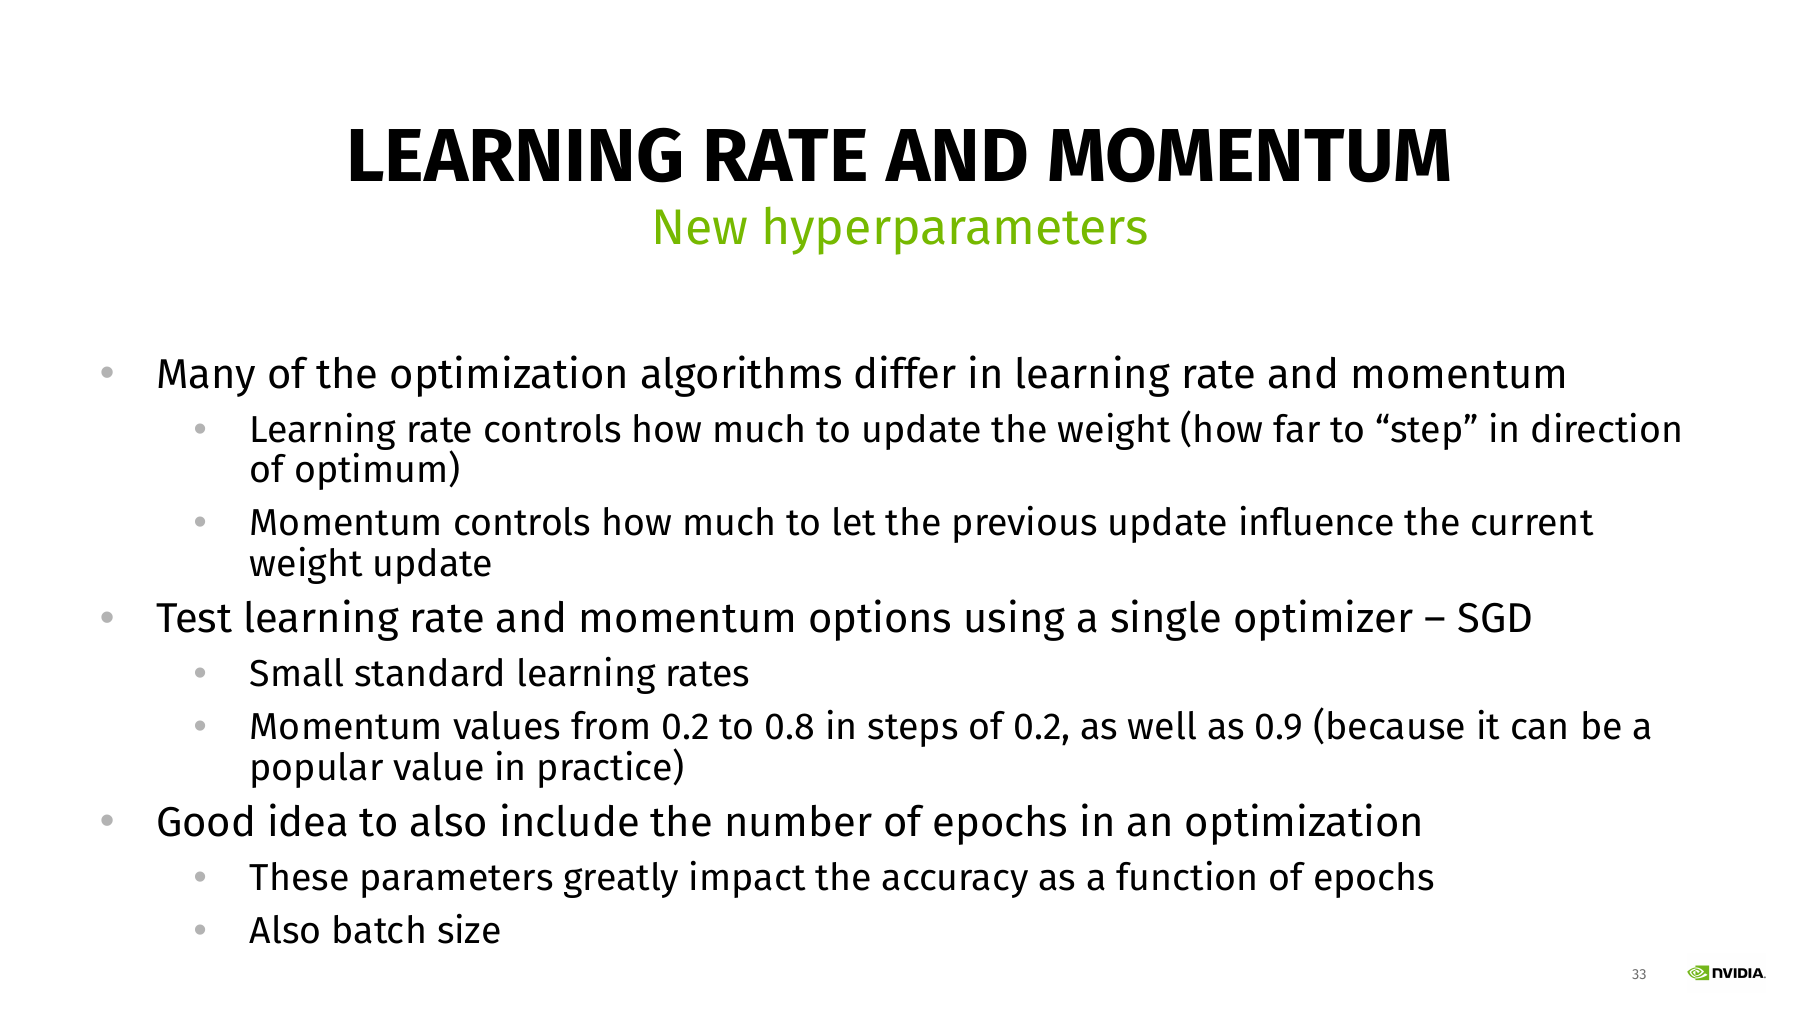

# Learning Rate and Momentum
New hyperparameters
Many of the optimization algorithms differ in learning rate and momentum
Learning rate controls how much to update the weight (how far to “step” in direction of optimum)
Momentum controls how much to let the previous update influence the current weight update
Test learning rate and momentum options using a single optimizer – SGD
Small standard learning rates
Momentum values from 0.2 to 0.8 in steps of 0.2, as well as 0.9 (because it can be a popular value in practice)
Good idea to also include the number of epochs in an optimization
These parameters greatly impact the accuracy as a function of epochs
Also batch size